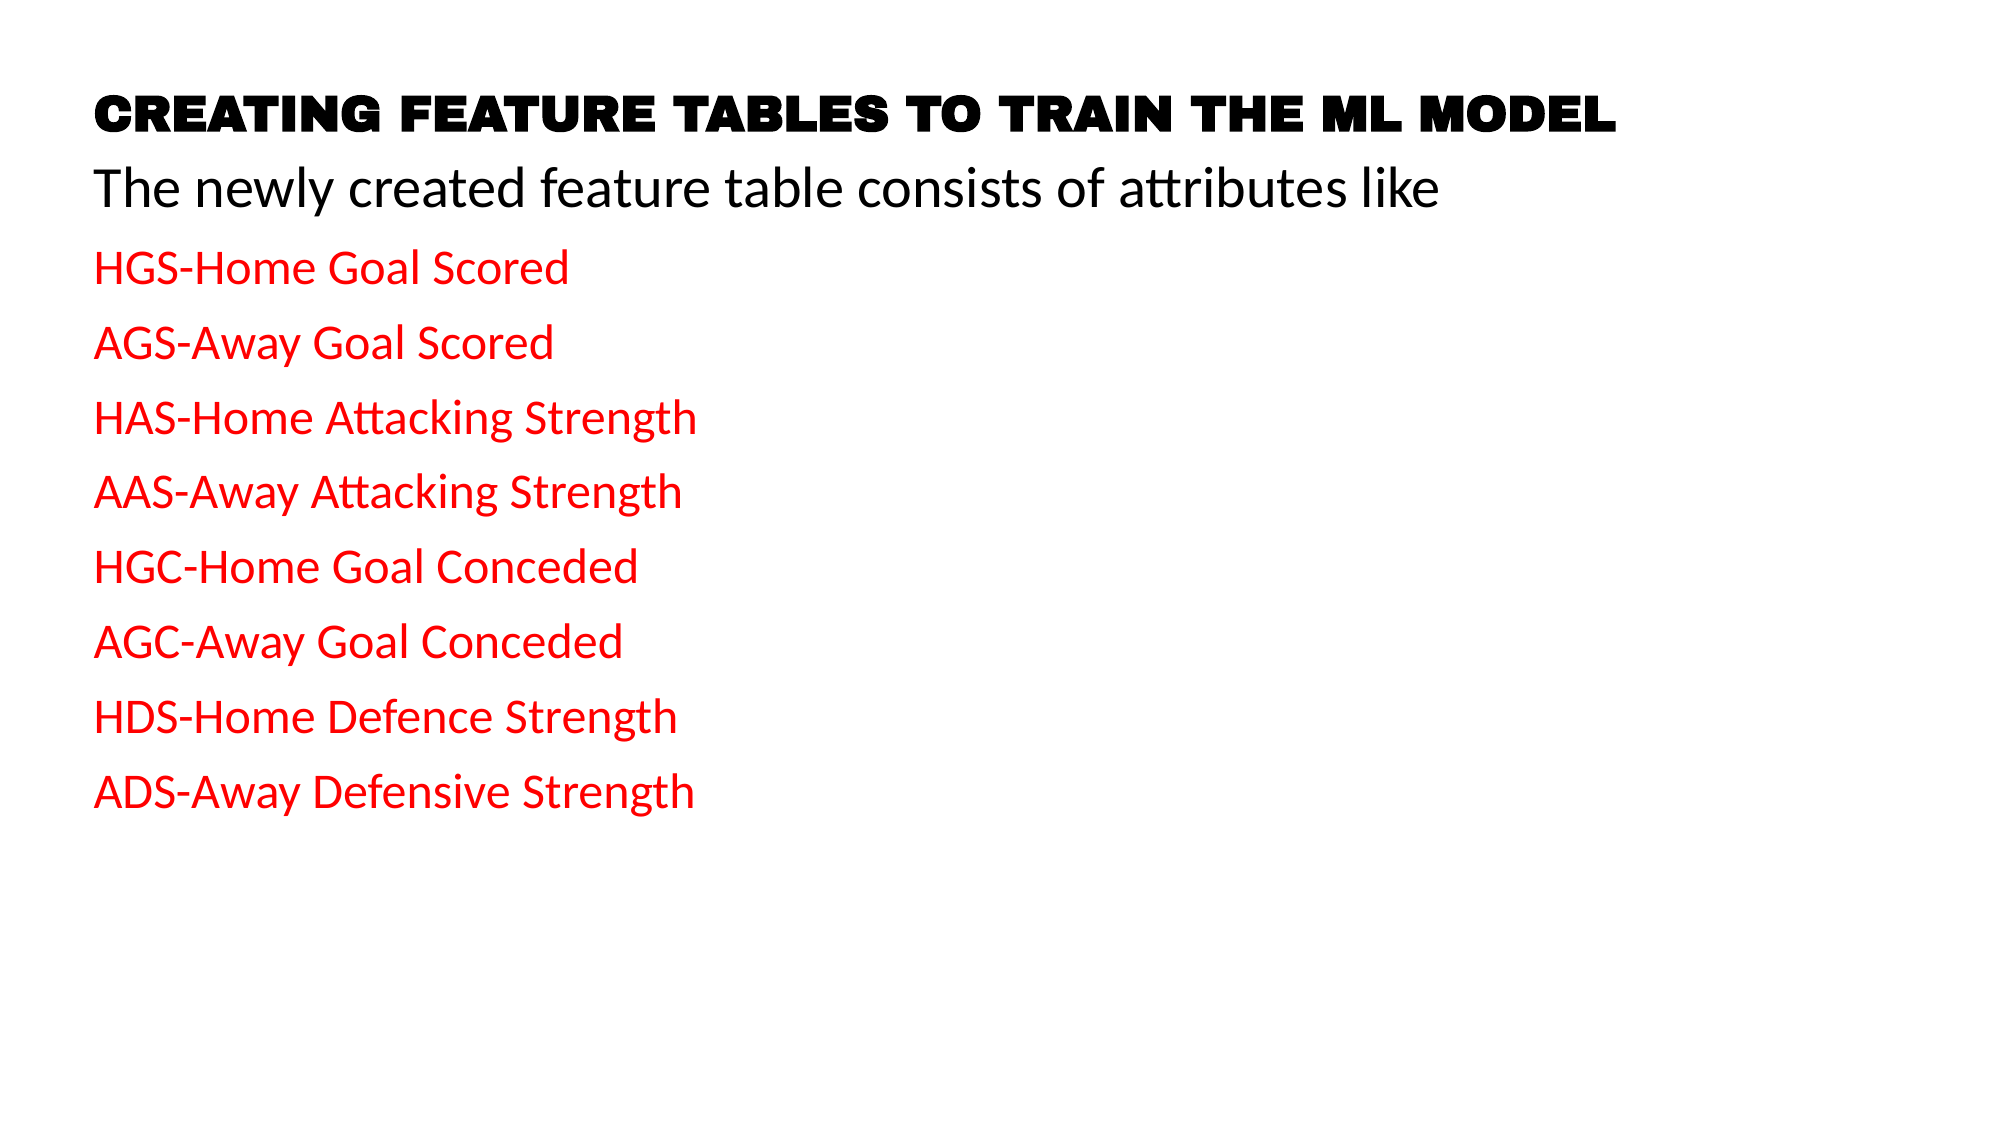

# CREATING FEATURE TABLES TO TRAIN THE ML MODEL
The newly created feature table consists of attributes like
HGS-Home Goal Scored
AGS-Away Goal Scored
HAS-Home Attacking Strength
AAS-Away Attacking Strength
HGC-Home Goal Conceded
AGC-Away Goal Conceded
HDS-Home Defence Strength
ADS-Away Defensive Strength